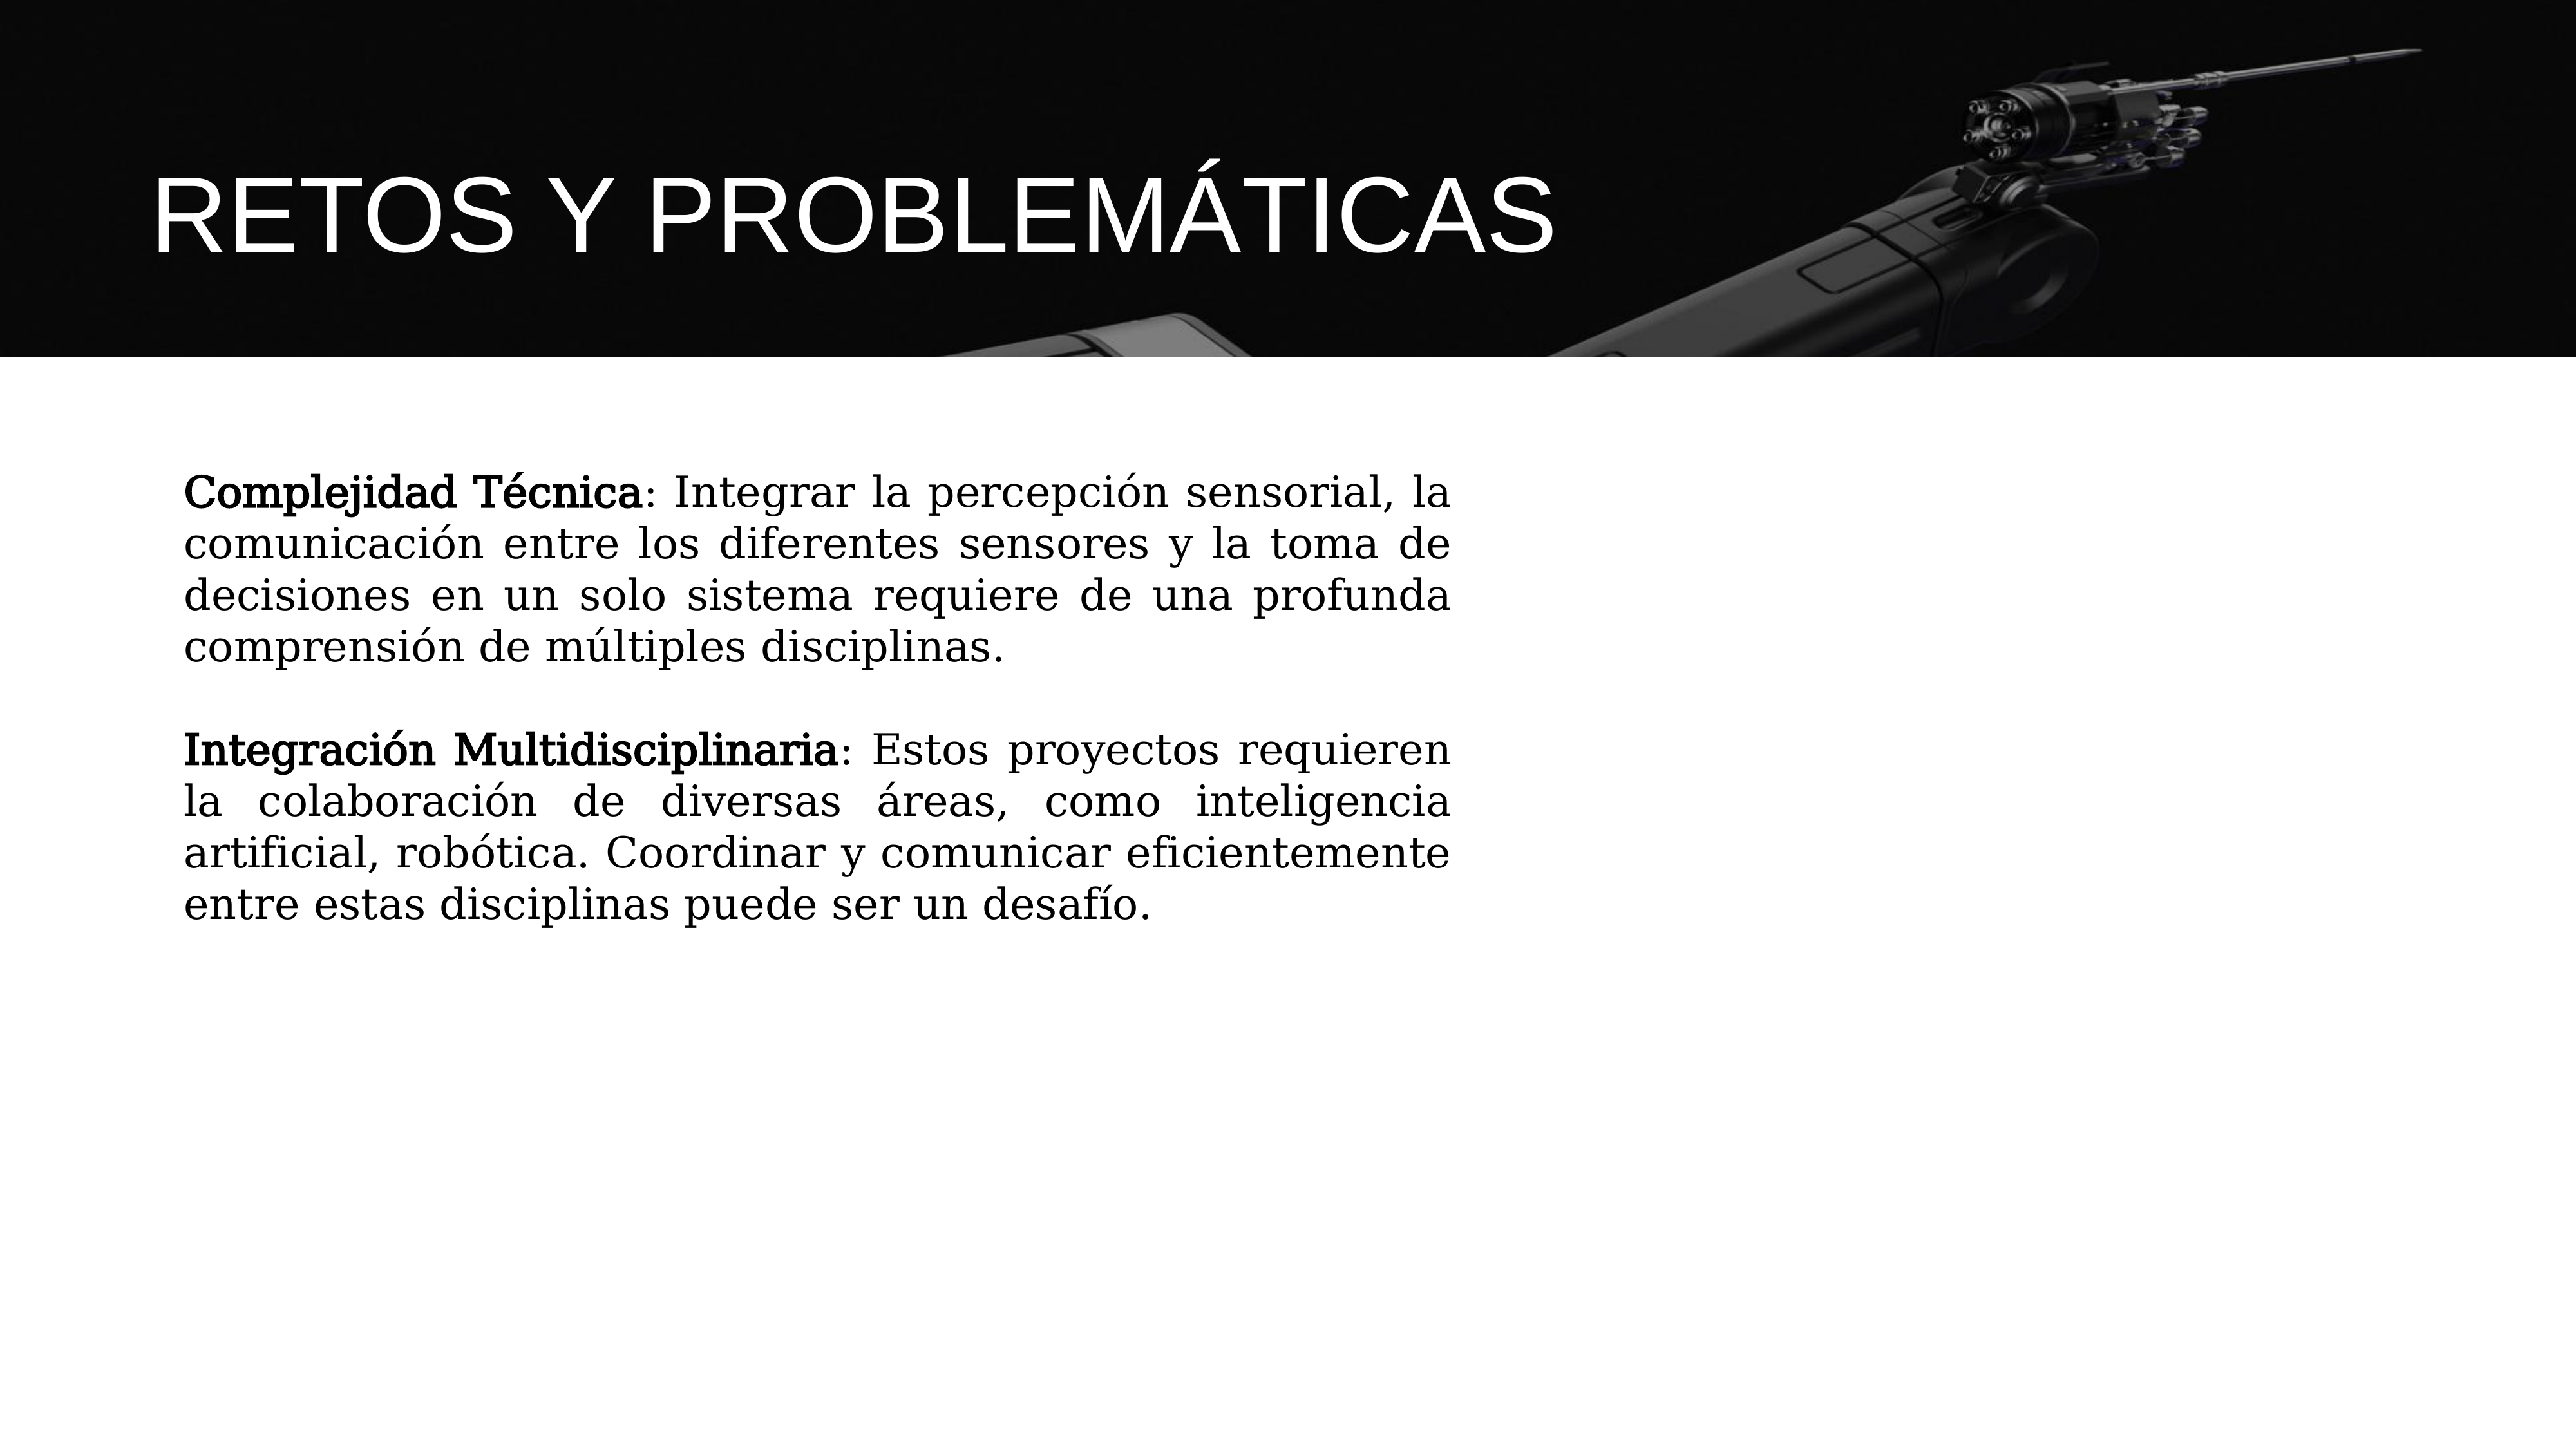

# RETOS Y PROBLEMÁTICAS
Complejidad Técnica: Integrar la percepción sensorial, la comunicación entre los diferentes sensores y la toma de decisiones en un solo sistema requiere de una profunda comprensión de múltiples disciplinas.

Integración Multidisciplinaria: Estos proyectos requieren la colaboración de diversas áreas, como inteligencia artificial, robótica. Coordinar y comunicar eficientemente entre estas disciplinas puede ser un desafío.